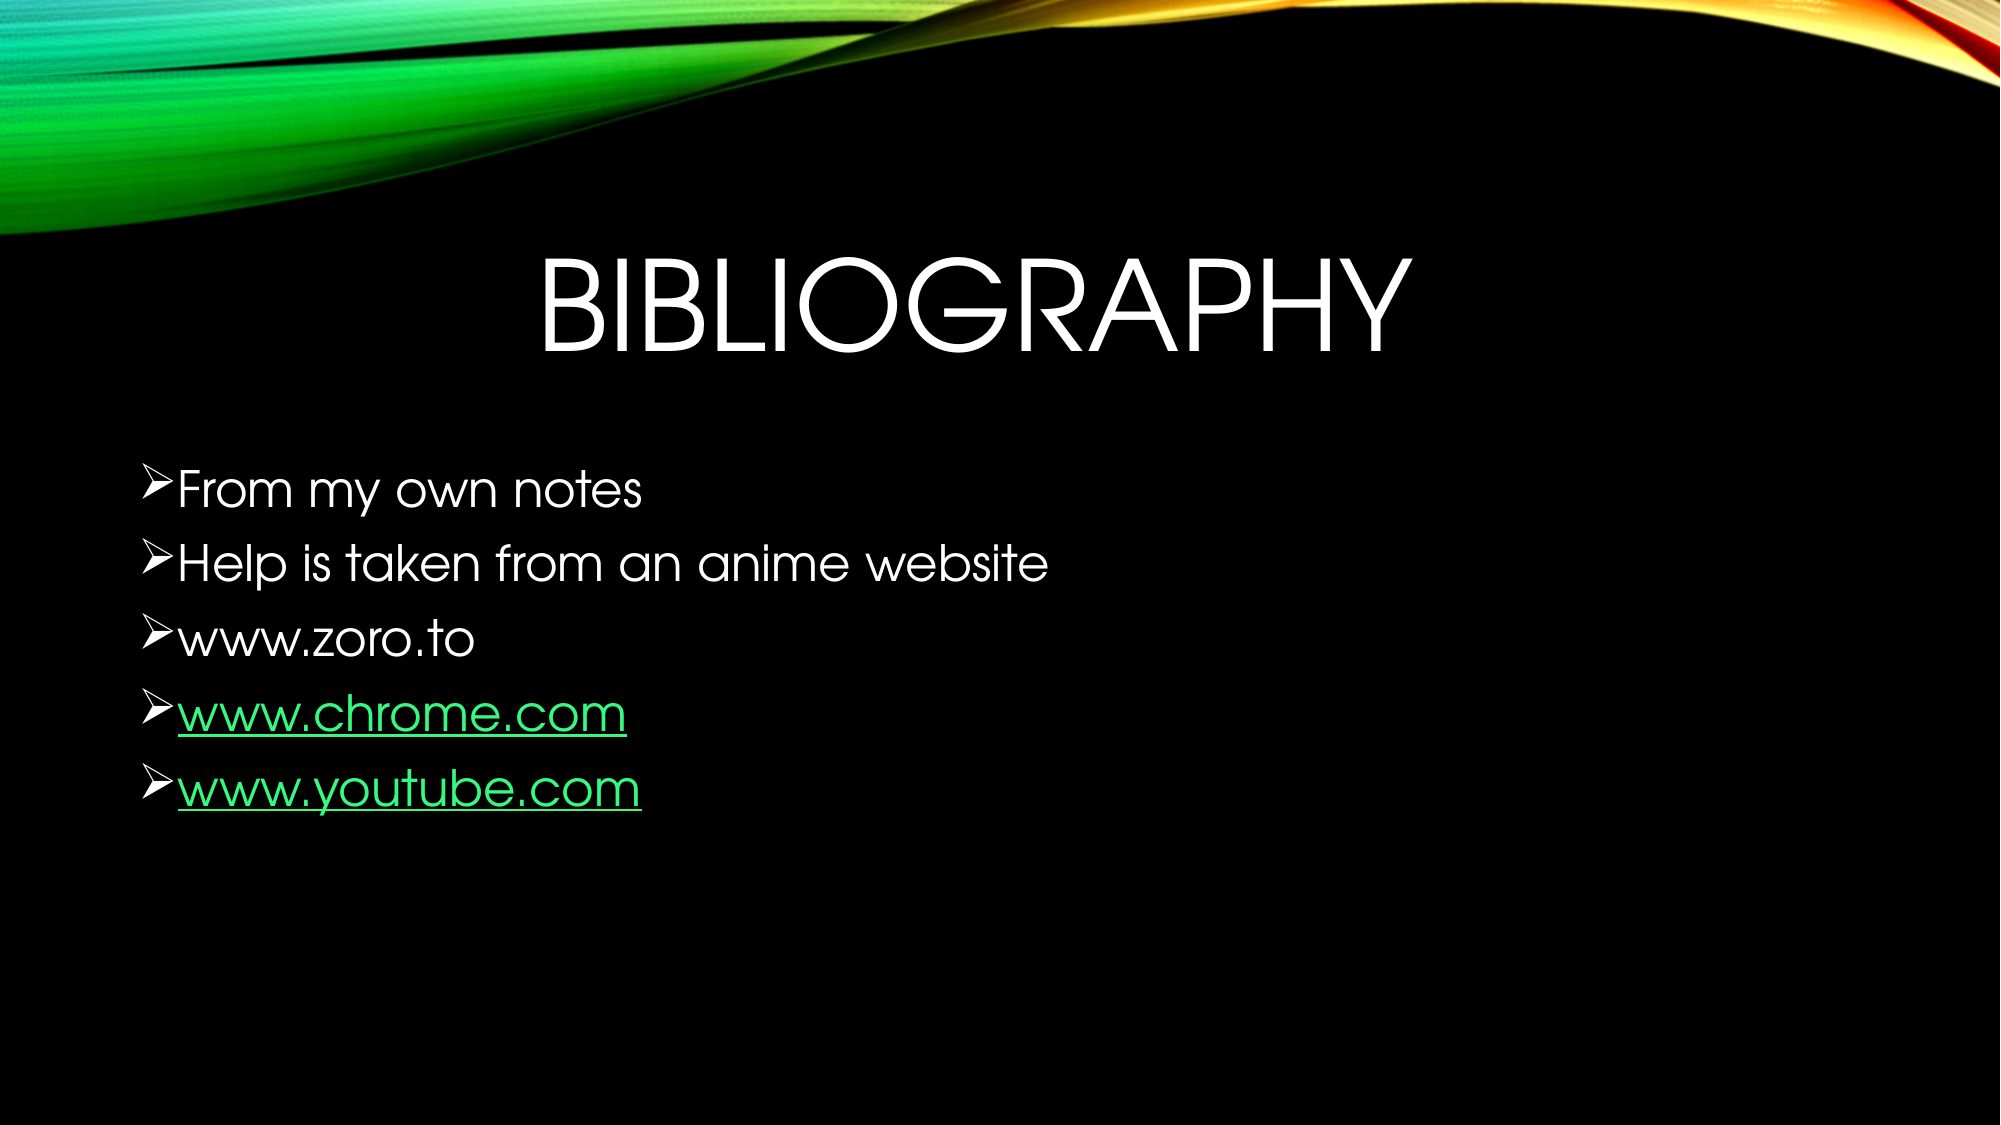

# bibliography
From my own notes
Help is taken from an anime website
www.zoro.to
www.chrome.com
www.youtube.com